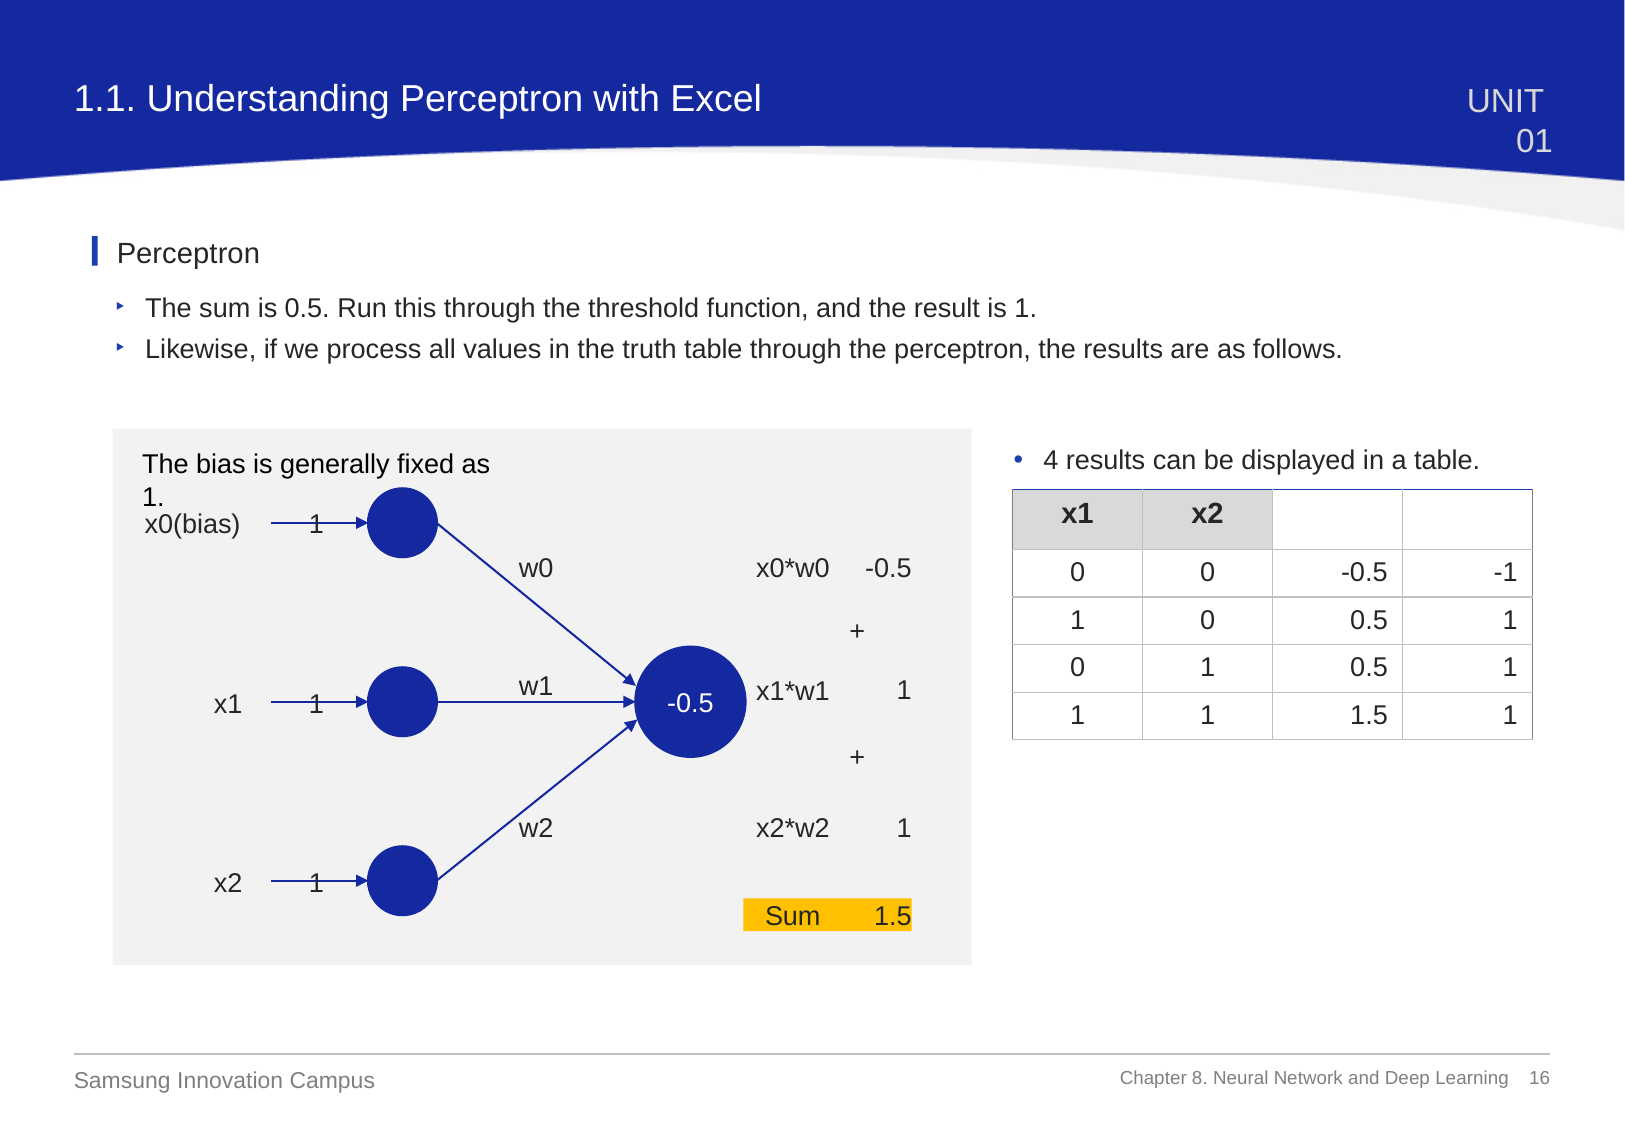

1.1. Understanding Perceptron with Excel
UNIT  01
Perceptron

The sum is 0.5. Run this through the threshold function, and the result is 1.
Likewise, if we process all values in the truth table through the perceptron, the results are as follows.

4 results can be displayed in a table.
The bias is generally fixed as 1.

x0(bias)
1
x0*w0
-0.5
w0
+
-0.5

w1
1
x1*w1
x1
1
+
1
w2
x2*w2

x2
1
1.5
Sum
| x1 | x2 |  |  |
| --- | --- | --- | --- |
| 0 | 0 | -0.5 | -1 |
| 1 | 0 | 0.5 | 1 |
| 0 | 1 | 0.5 | 1 |
| 1 | 1 | 1.5 | 1 |